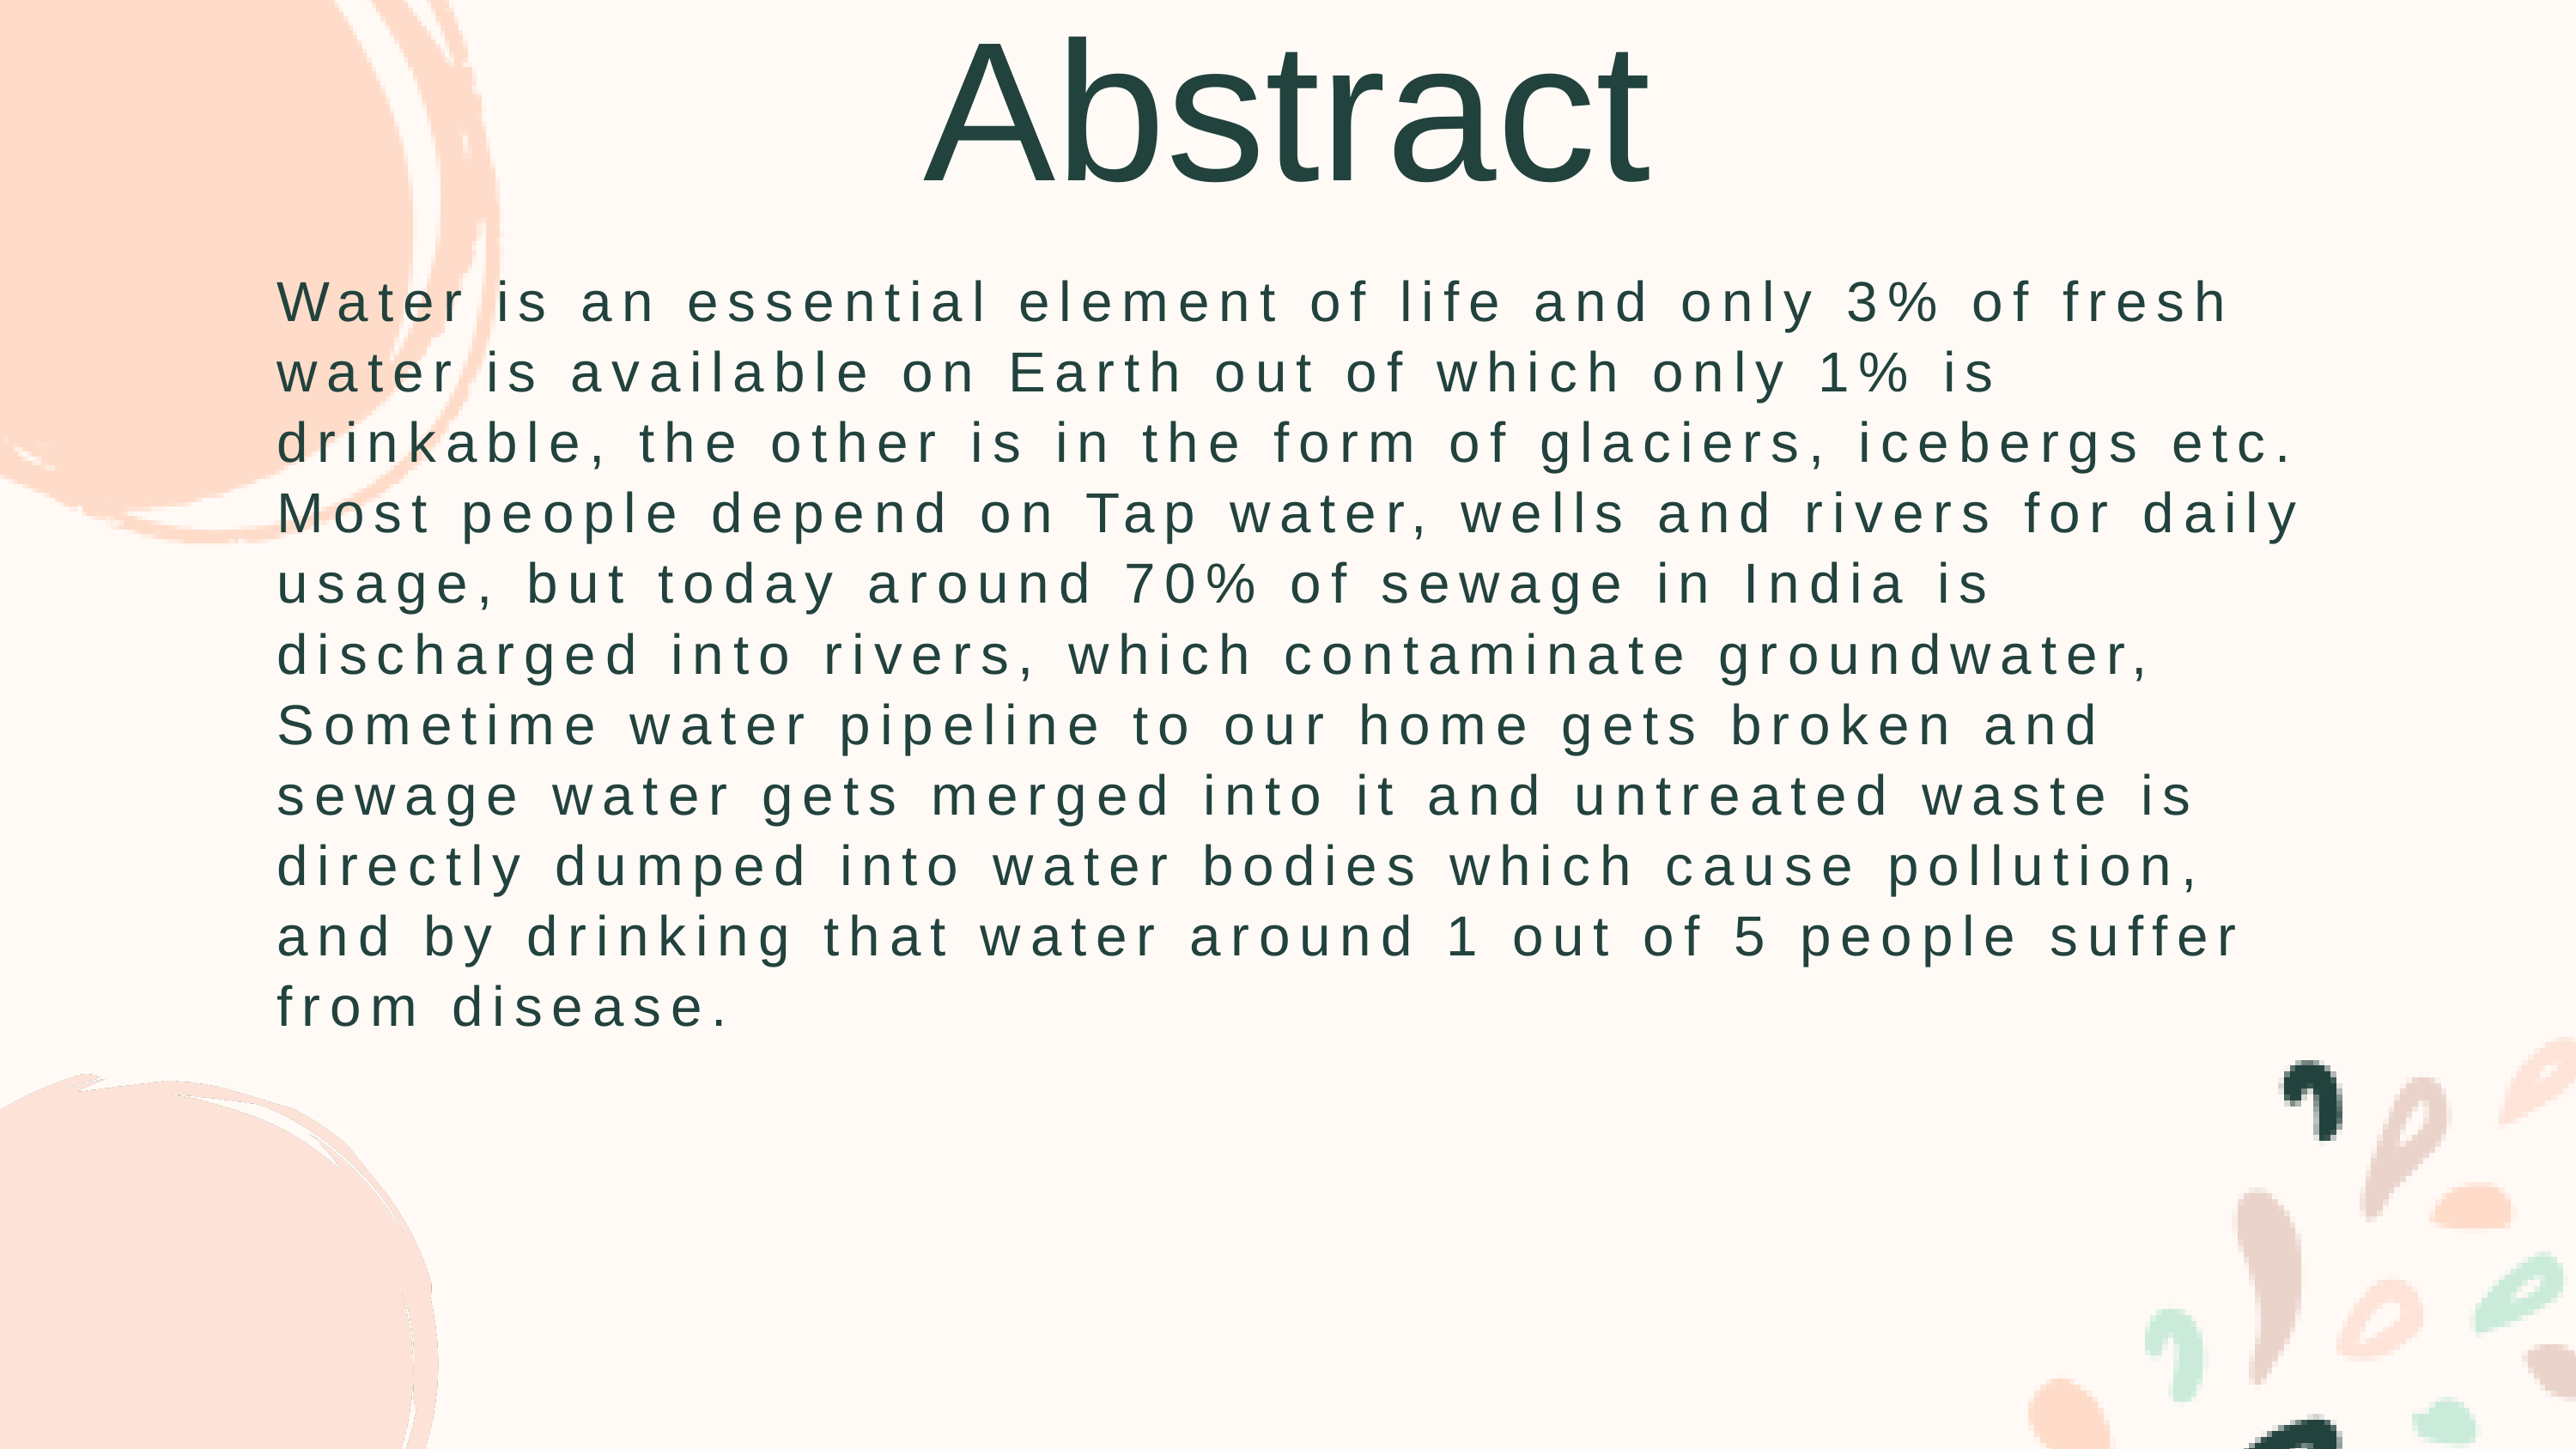

Abstract
Water is an essential element of life and only 3% of fresh water is available on Earth out of which only 1% is drinkable, the other is in the form of glaciers, icebergs etc.
Most people depend on Tap water, wells and rivers for daily usage, but today around 70% of sewage in India is discharged into rivers, which contaminate groundwater, Sometime water pipeline to our home gets broken and sewage water gets merged into it and untreated waste is directly dumped into water bodies which cause pollution, and by drinking that water around 1 out of 5 people suffer from disease.